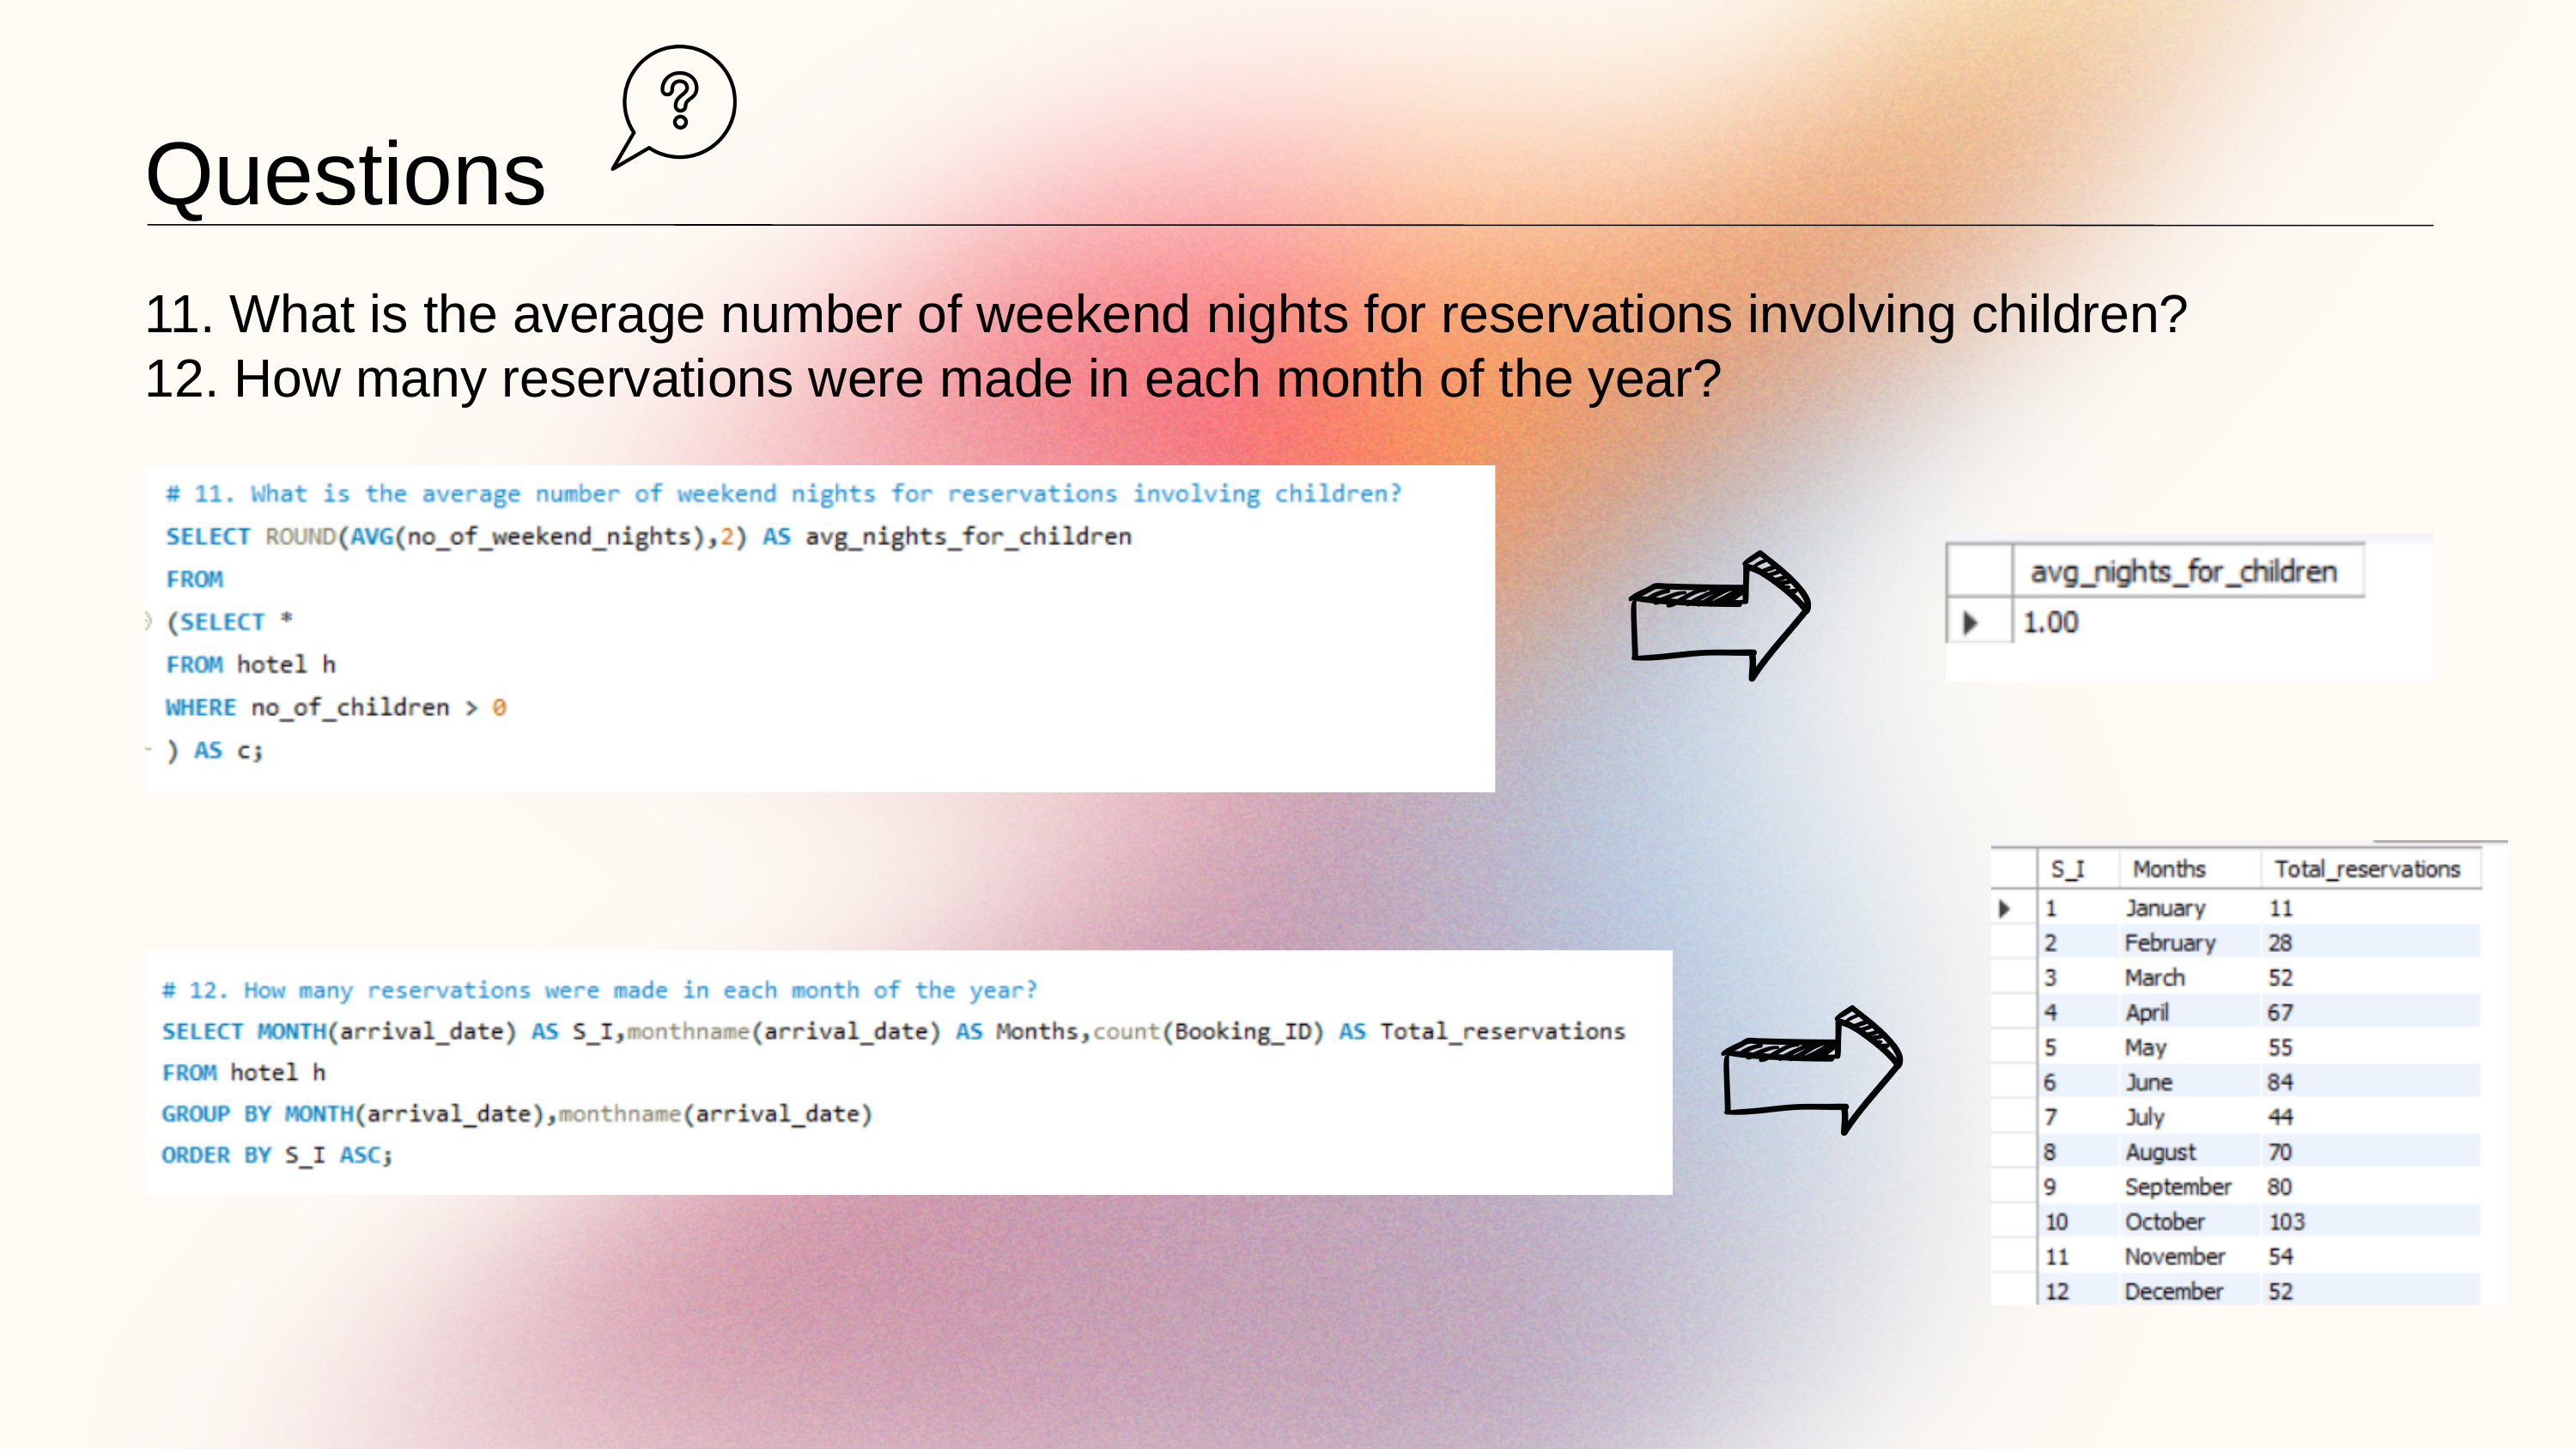

Questions

11. What is the average number of weekend nights for reservations involving children?
12. How many reservations were made in each month of the year?